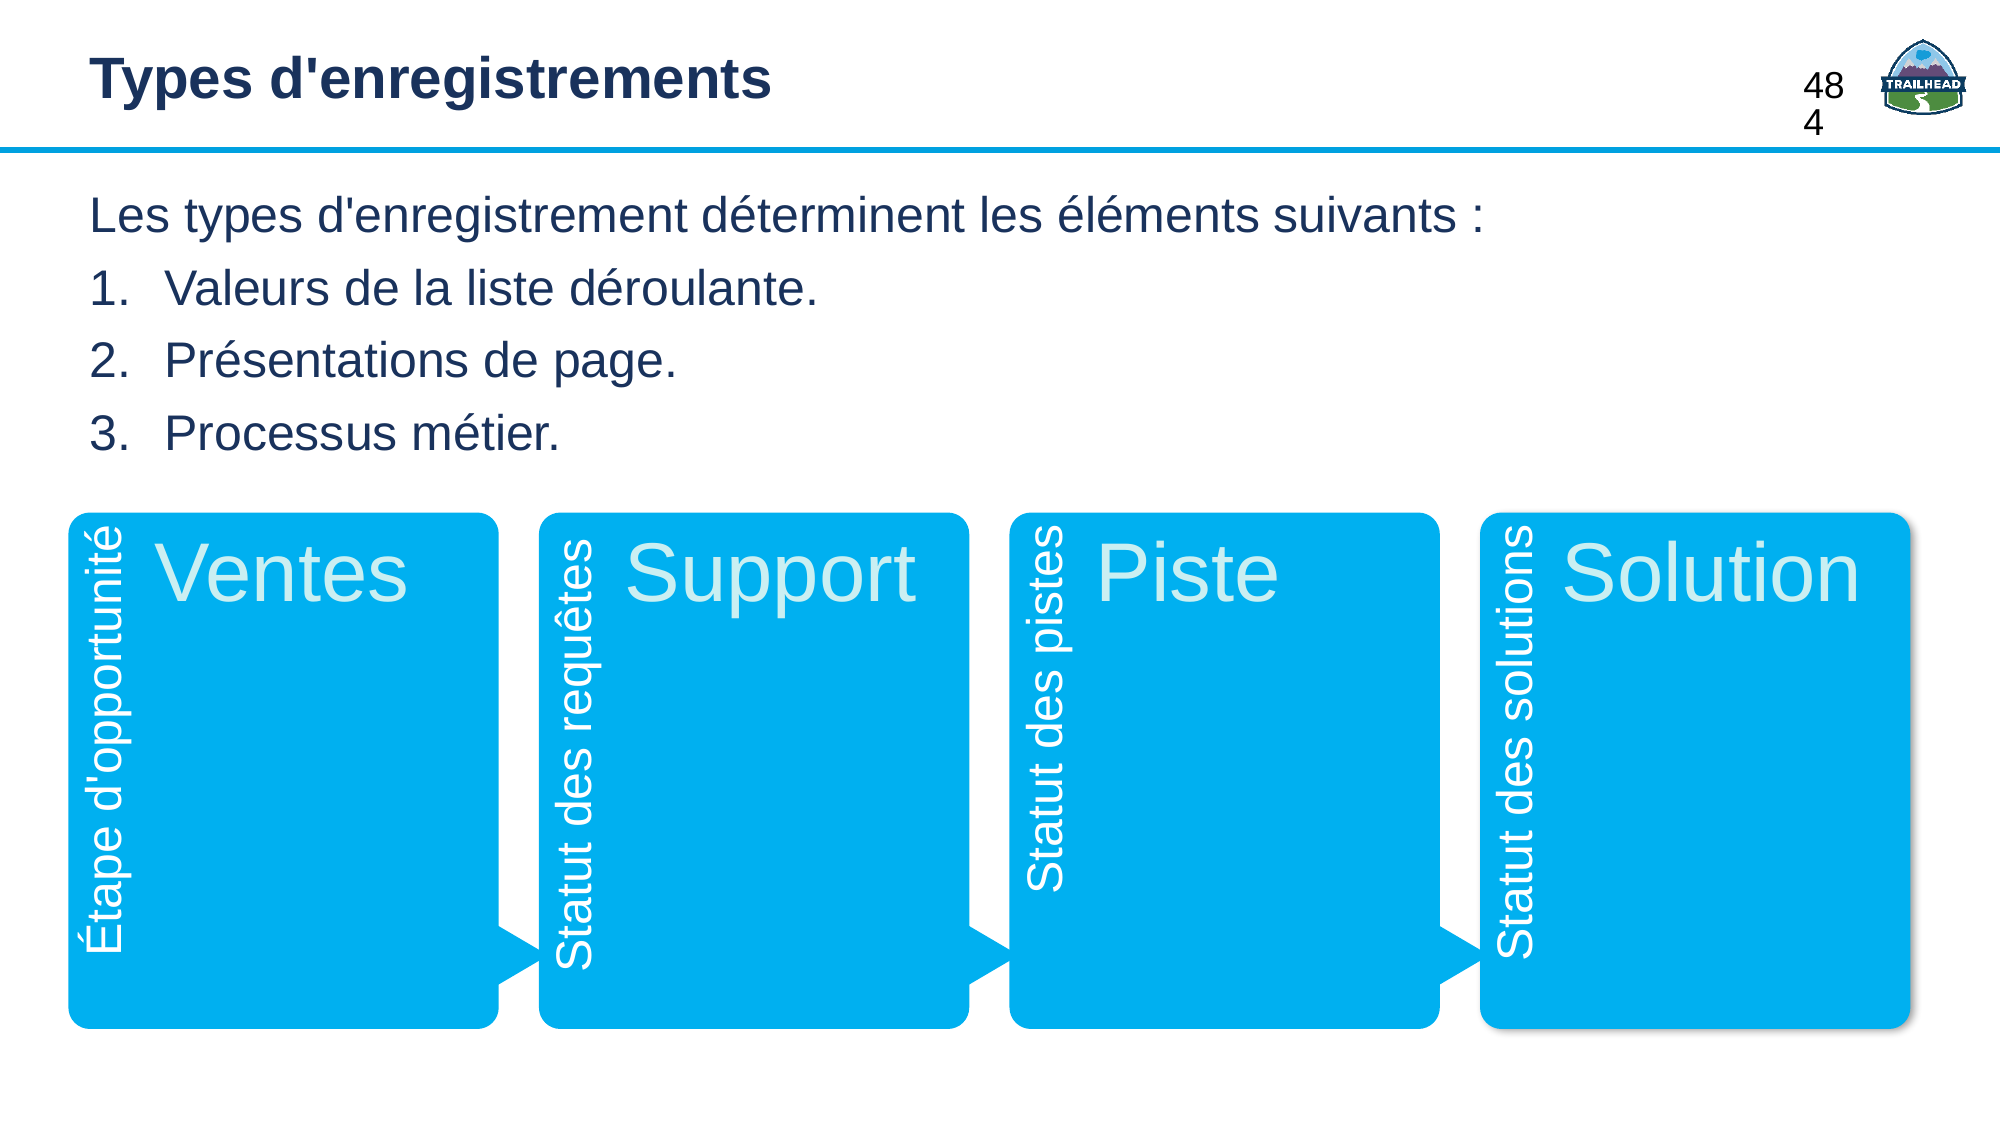

Types d'enregistrements
484
Les types d'enregistrement déterminent les éléments suivants :
Valeurs de la liste déroulante.
Présentations de page.
Processus métier.

Étape d'opportunité

Ventes
Support
Statut des requêtes

Statut des pistes

Piste
Solution
Statut des solutions